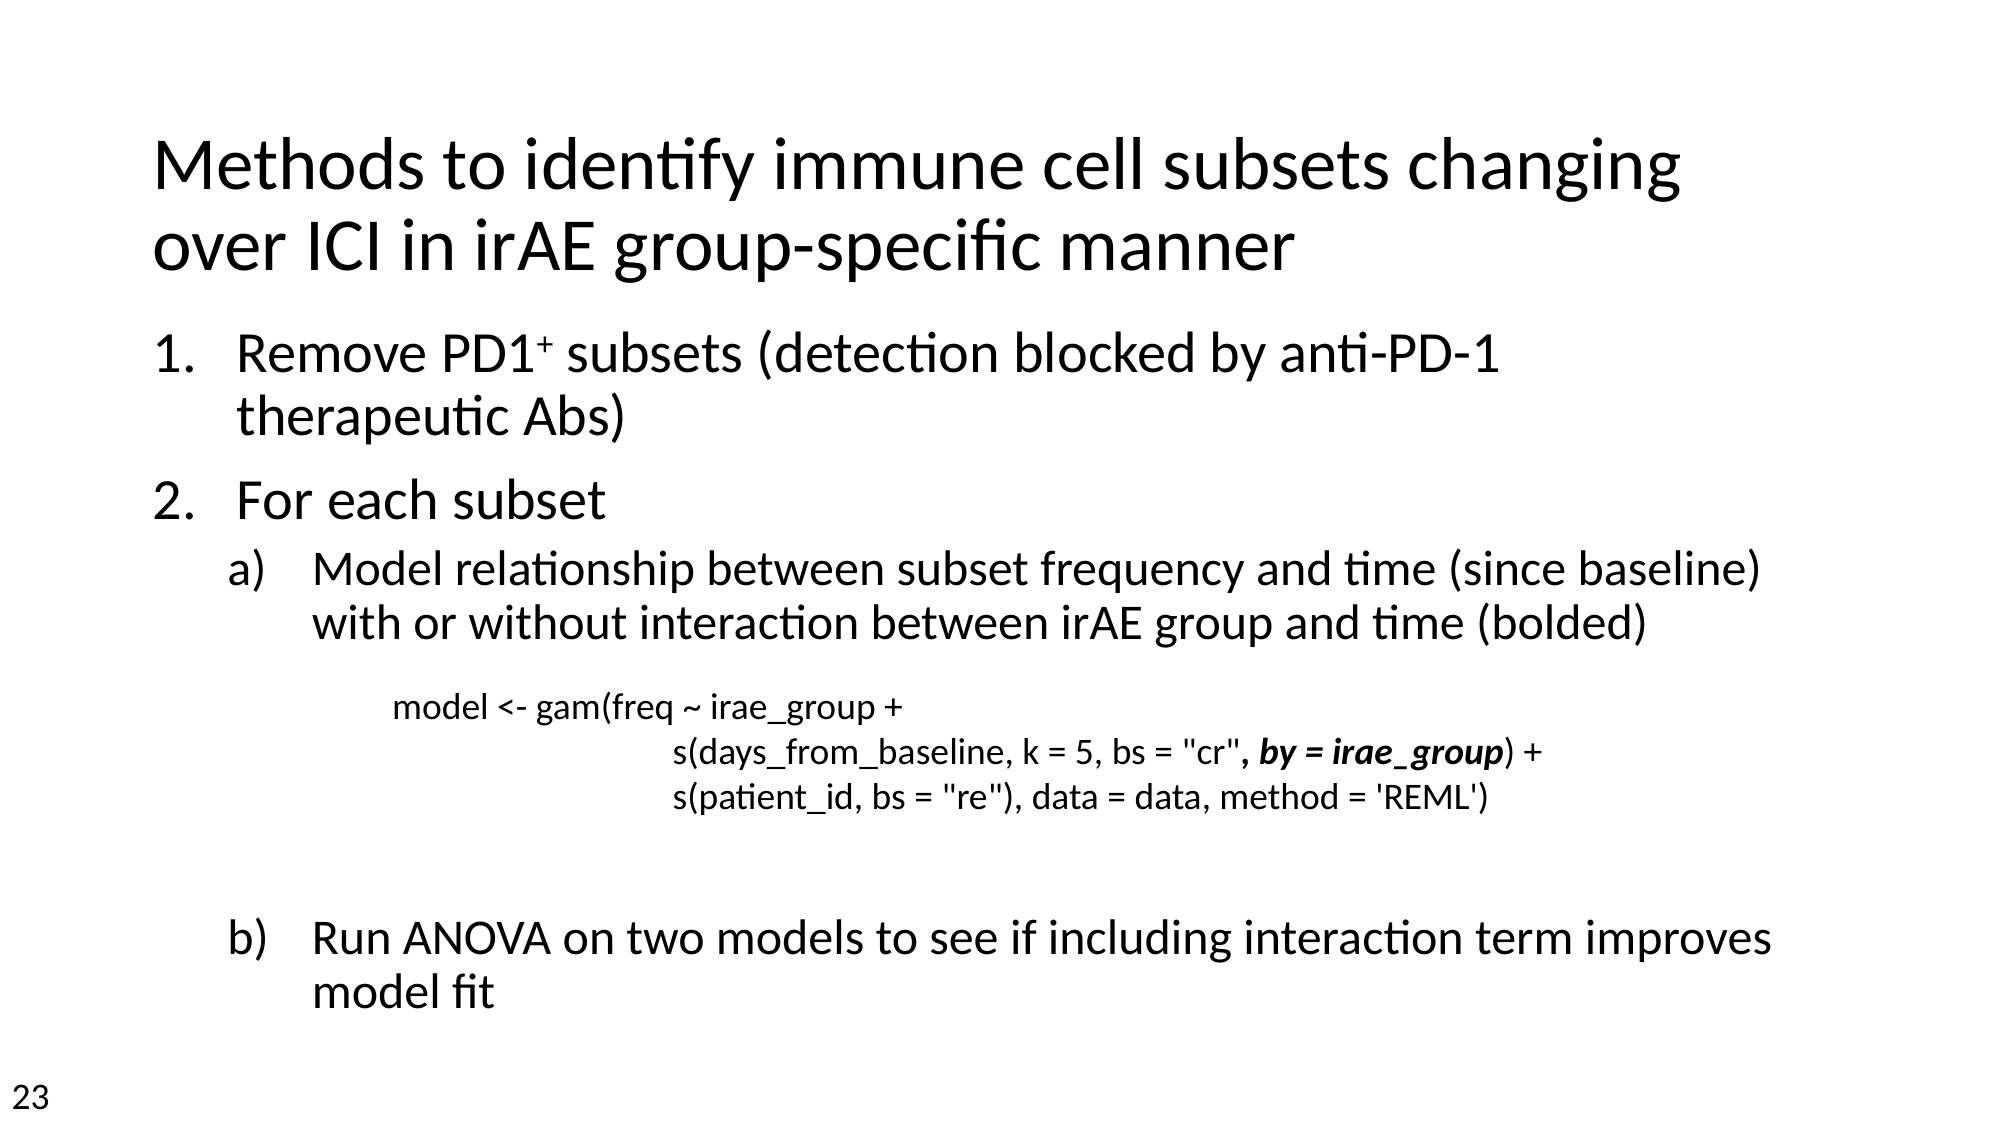

# Methods to identify immune cell subsets changing over ICI in irAE group-specific manner
Remove PD1+ subsets (detection blocked by anti-PD-1 therapeutic Abs)
For each subset
Model relationship between subset frequency and time (since baseline) with or without interaction between irAE group and time (bolded)

Run ANOVA on two models to see if including interaction term improves model fit
model <- gam(freq ~ irae_group +
                                 s(days_from_baseline, k = 5, bs = "cr", by = irae_group) +
                                 s(patient_id, bs = "re"), data = data, method = 'REML')
23